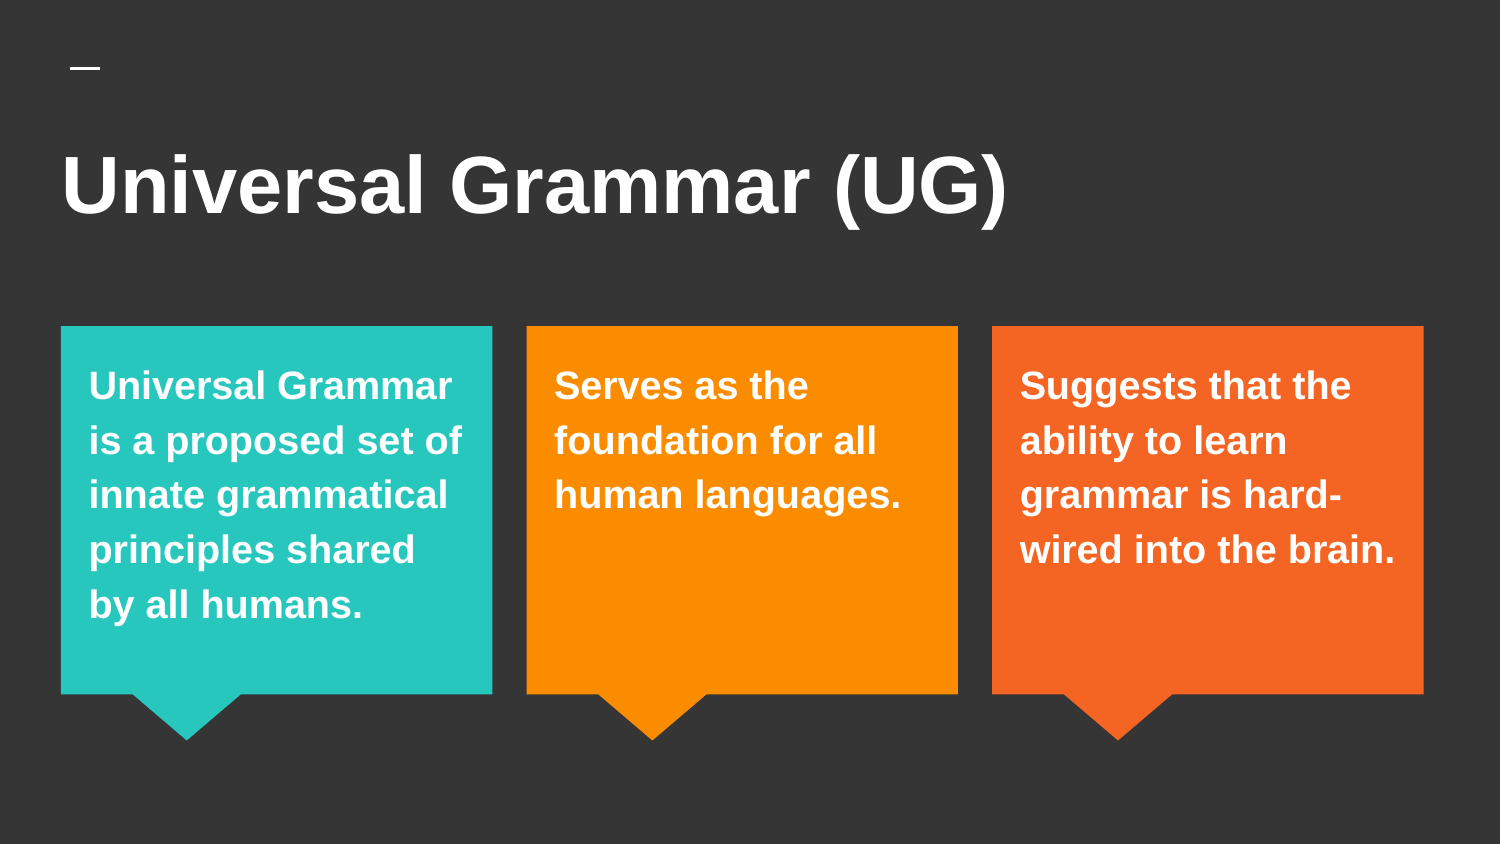

# Universal Grammar (UG)

Universal Grammar is a proposed set of innate grammatical principles shared by all humans.
Serves as the foundation for all human languages.
Suggests that the ability to learn grammar is hard-wired into the brain.